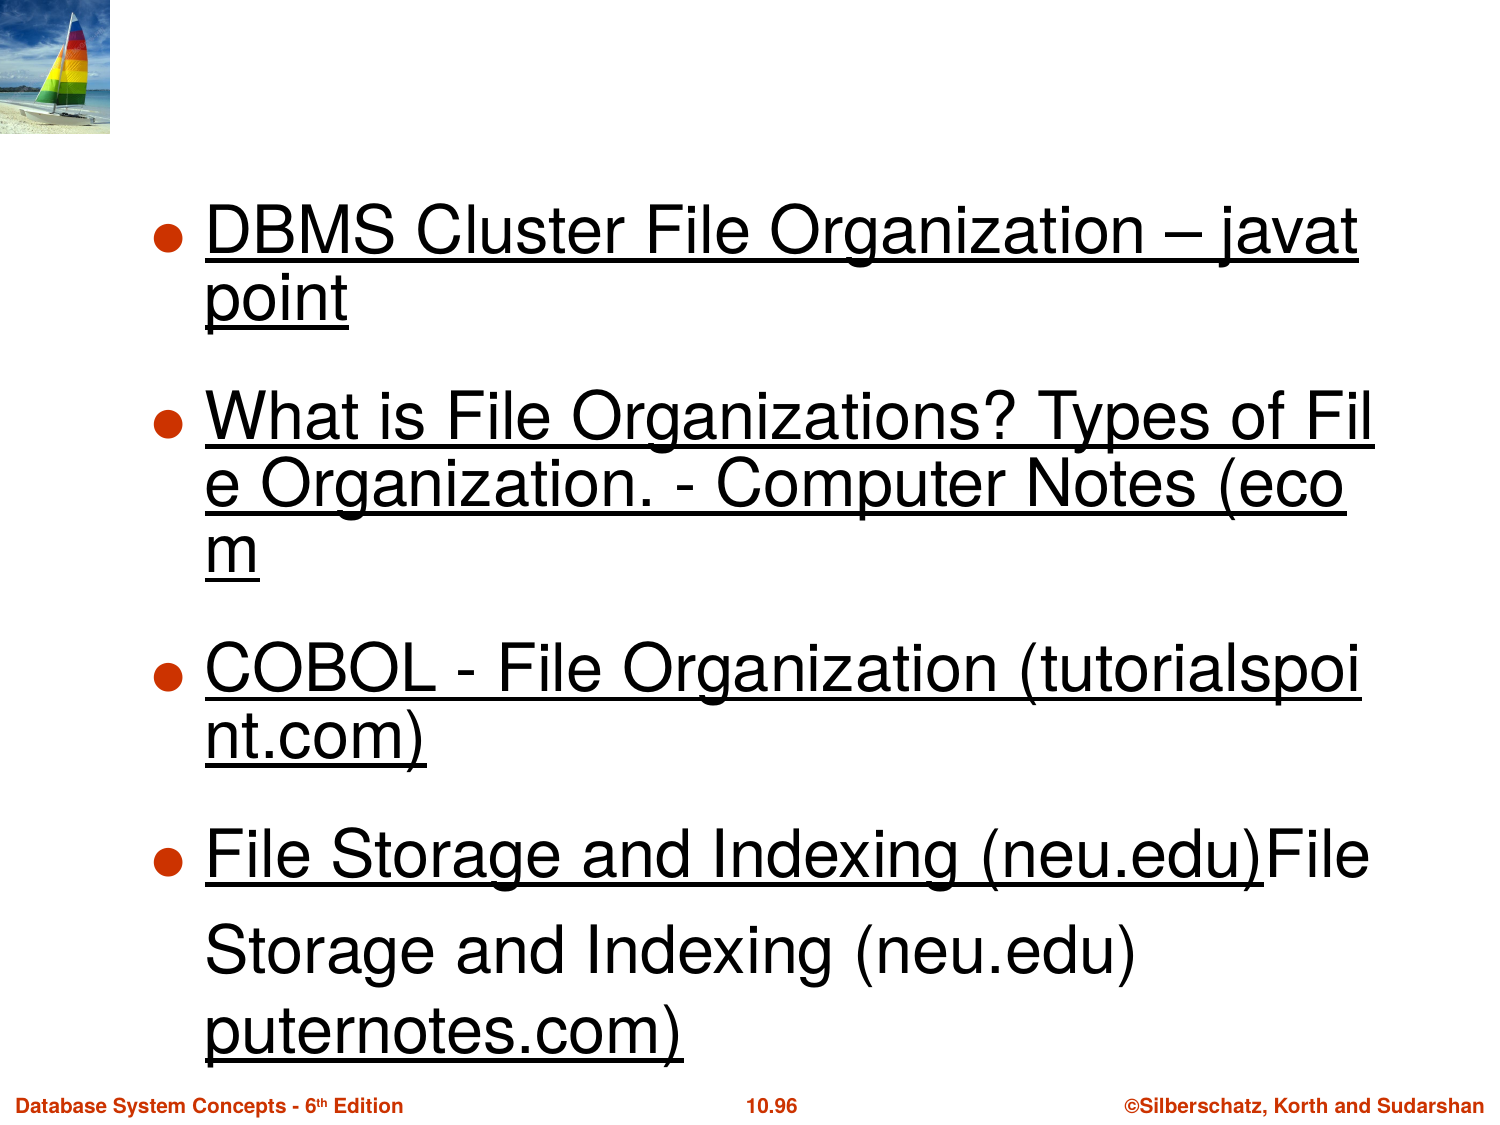

#
DBMS Cluster File Organization – javatpoint
What is File Organizations? Types of File Organization. - Computer Notes (ecom
COBOL - File Organization (tutorialspoint.com)
File Storage and Indexing (neu.edu)File Storage and Indexing (neu.edu)puternotes.com)